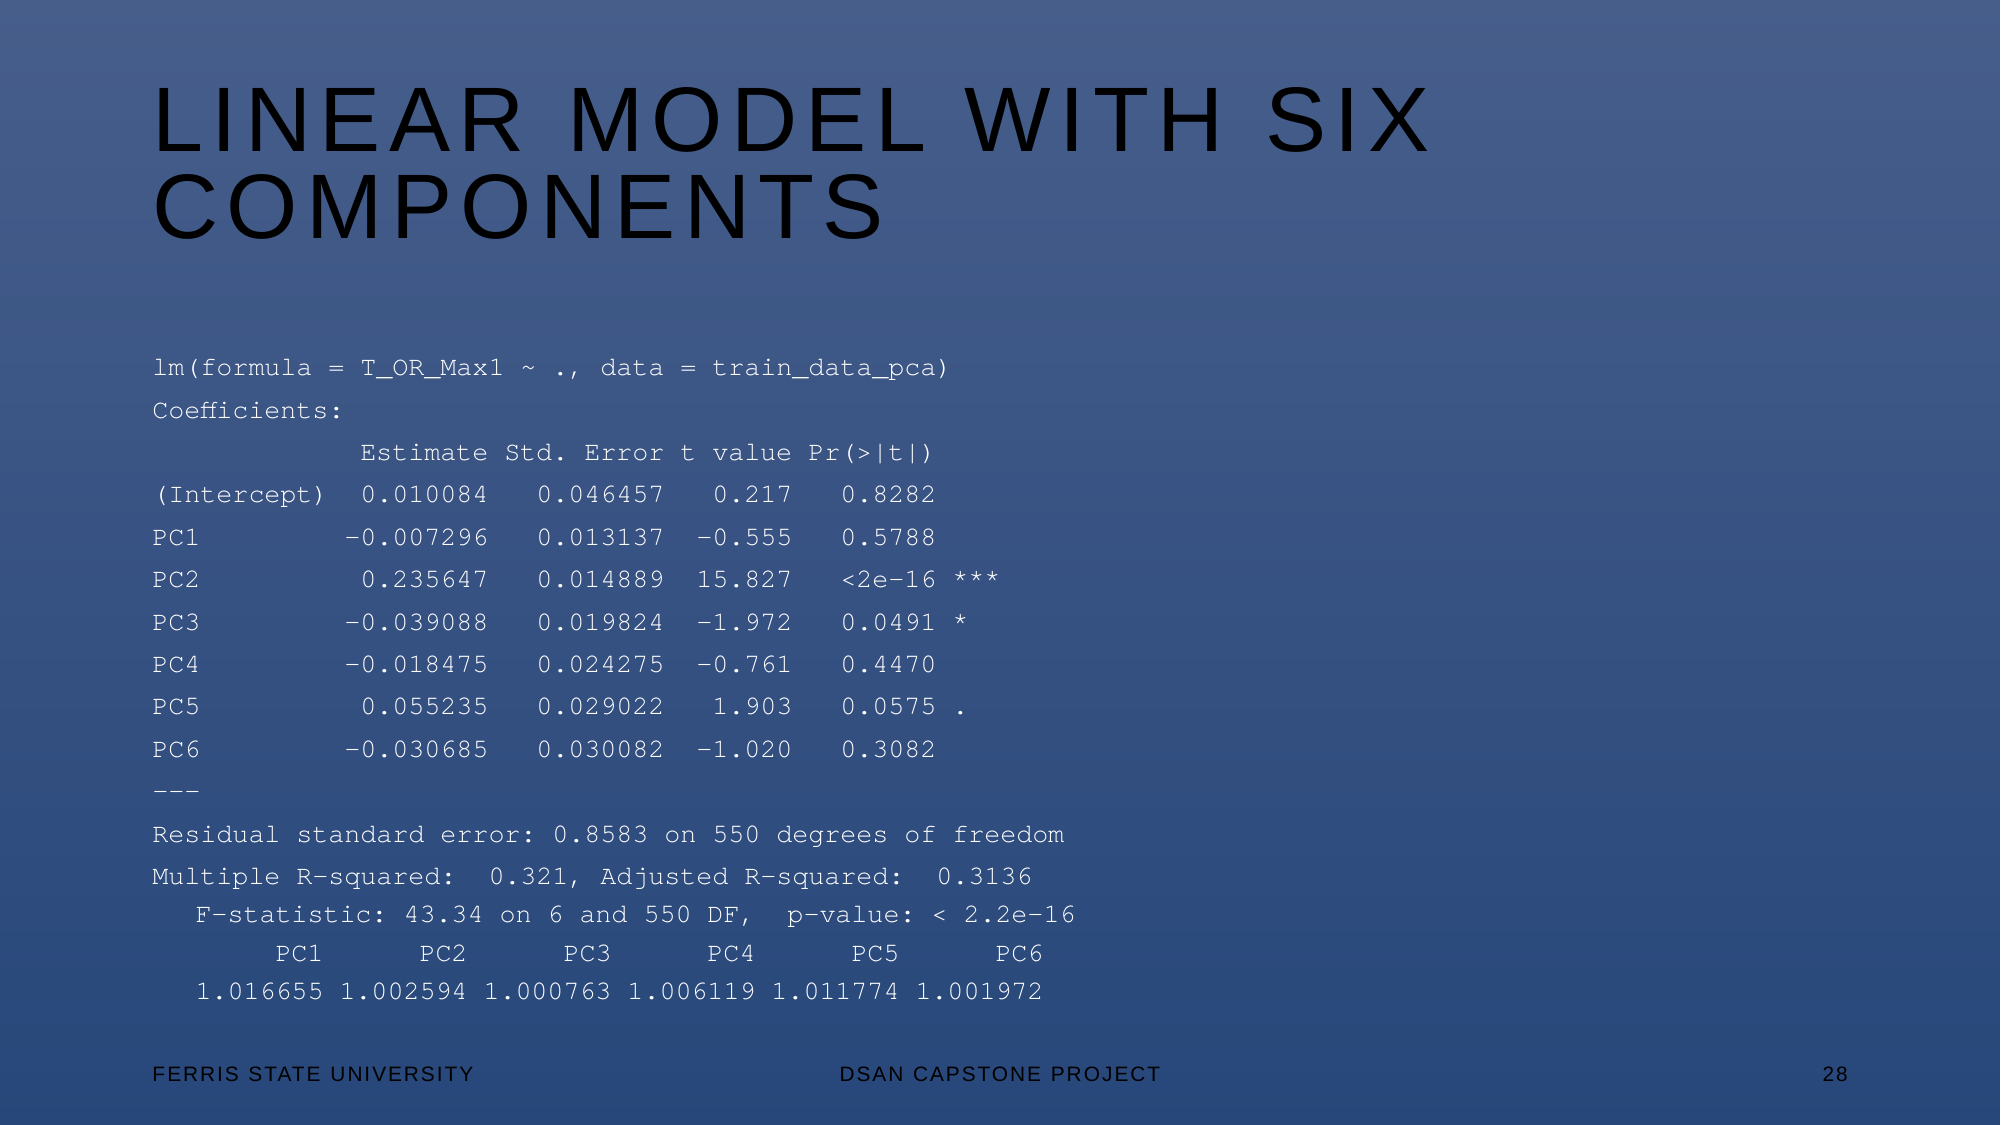

# linear model with six components

lm(formula = T_OR_Max1 ~ ., data = train_data_pca)
Coefficients:
             Estimate Std. Error t value Pr(>|t|)
(Intercept)  0.010084   0.046457   0.217   0.8282
PC1         -0.007296   0.013137  -0.555   0.5788
PC2          0.235647   0.014889  15.827   <2e-16 ***
PC3         -0.039088   0.019824  -1.972   0.0491 *
PC4         -0.018475   0.024275  -0.761   0.4470
PC5          0.055235   0.029022   1.903   0.0575 .
PC6         -0.030685   0.030082  -1.020   0.3082
---
Residual standard error: 0.8583 on 550 degrees of freedom
Multiple R-squared:  0.321, Adjusted R-squared:  0.3136
F-statistic: 43.34 on 6 and 550 DF,  p-value: < 2.2e-16
     PC1      PC2      PC3      PC4      PC5      PC6
1.016655 1.002594 1.000763 1.006119 1.011774 1.001972
FERRIS STATE UNIVERSITY
DSAN Capstone Project
28